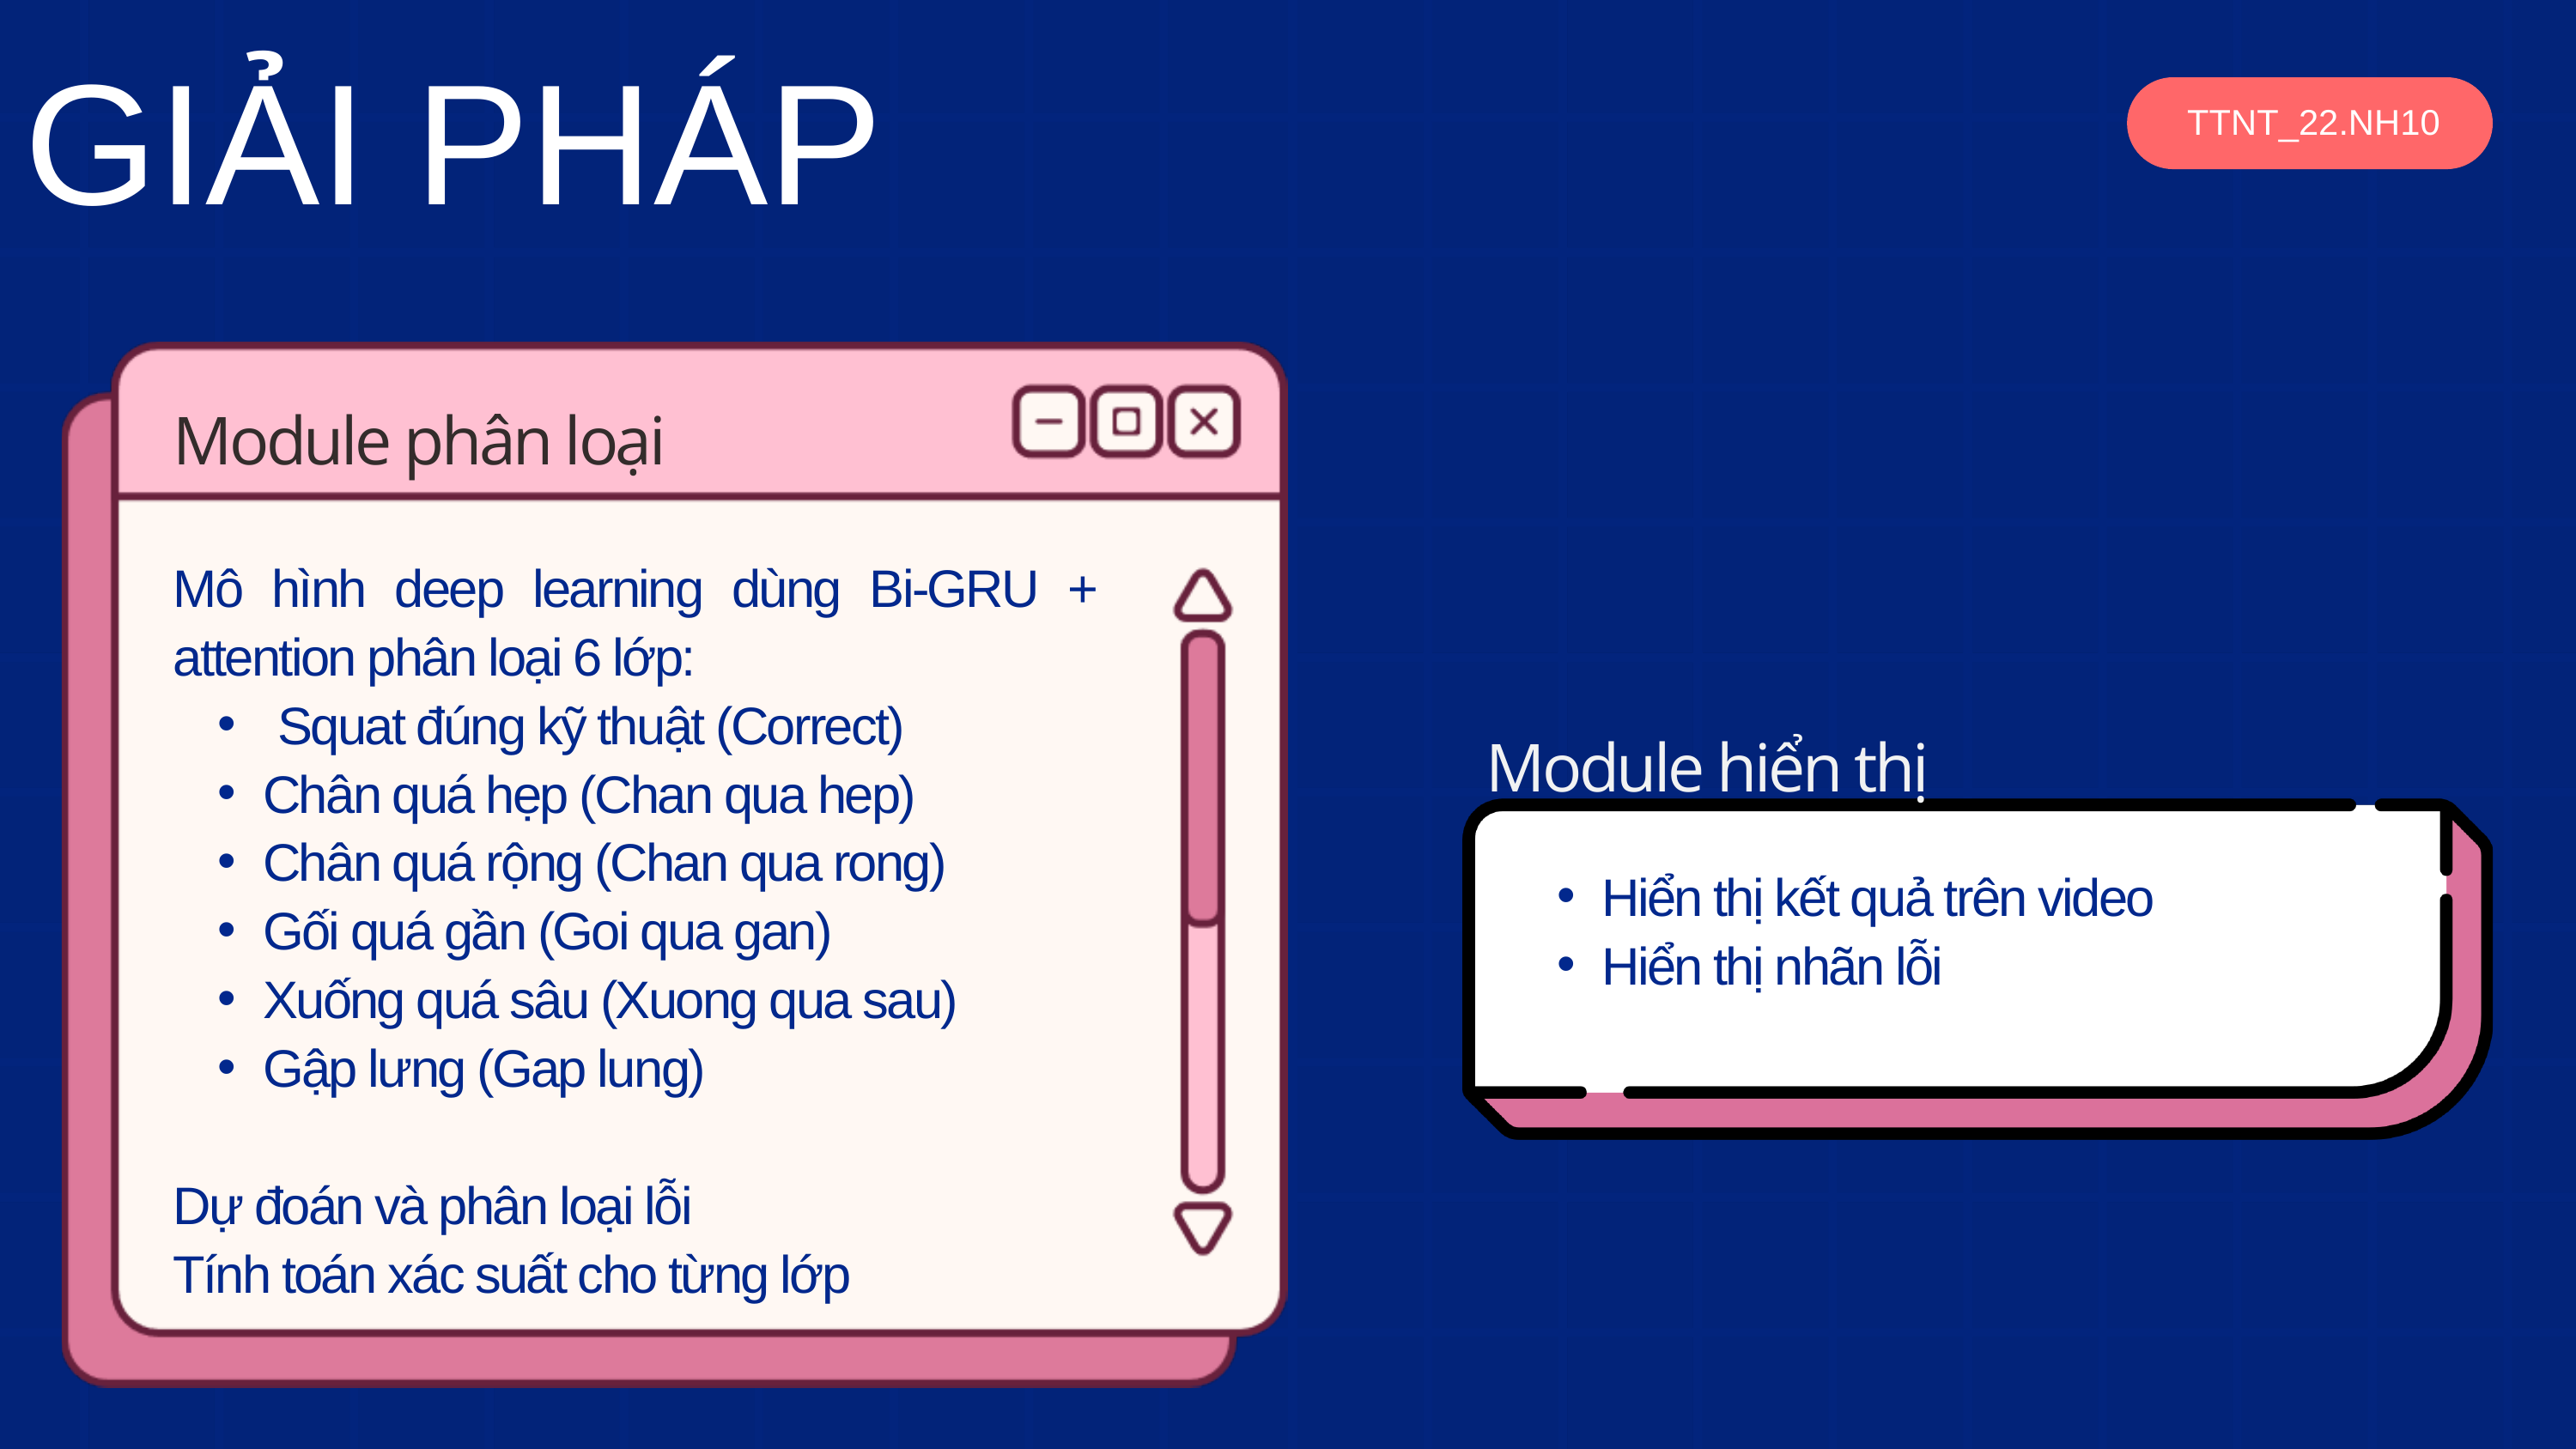

GIẢI PHÁP

TTNT_22.NH10

Module phân loại
Mô hình deep learning dùng Bi-GRU + attention phân loại 6 lớp:
 Squat đúng kỹ thuật (Correct)
Chân quá hẹp (Chan qua hep)
Chân quá rộng (Chan qua rong)
Gối quá gần (Goi qua gan)
Xuống quá sâu (Xuong qua sau)
Gập lưng (Gap lung)

Dự đoán và phân loại lỗi
Tính toán xác suất cho từng lớp
Module hiển thị

Hiển thị kết quả trên video
Hiển thị nhãn lỗi